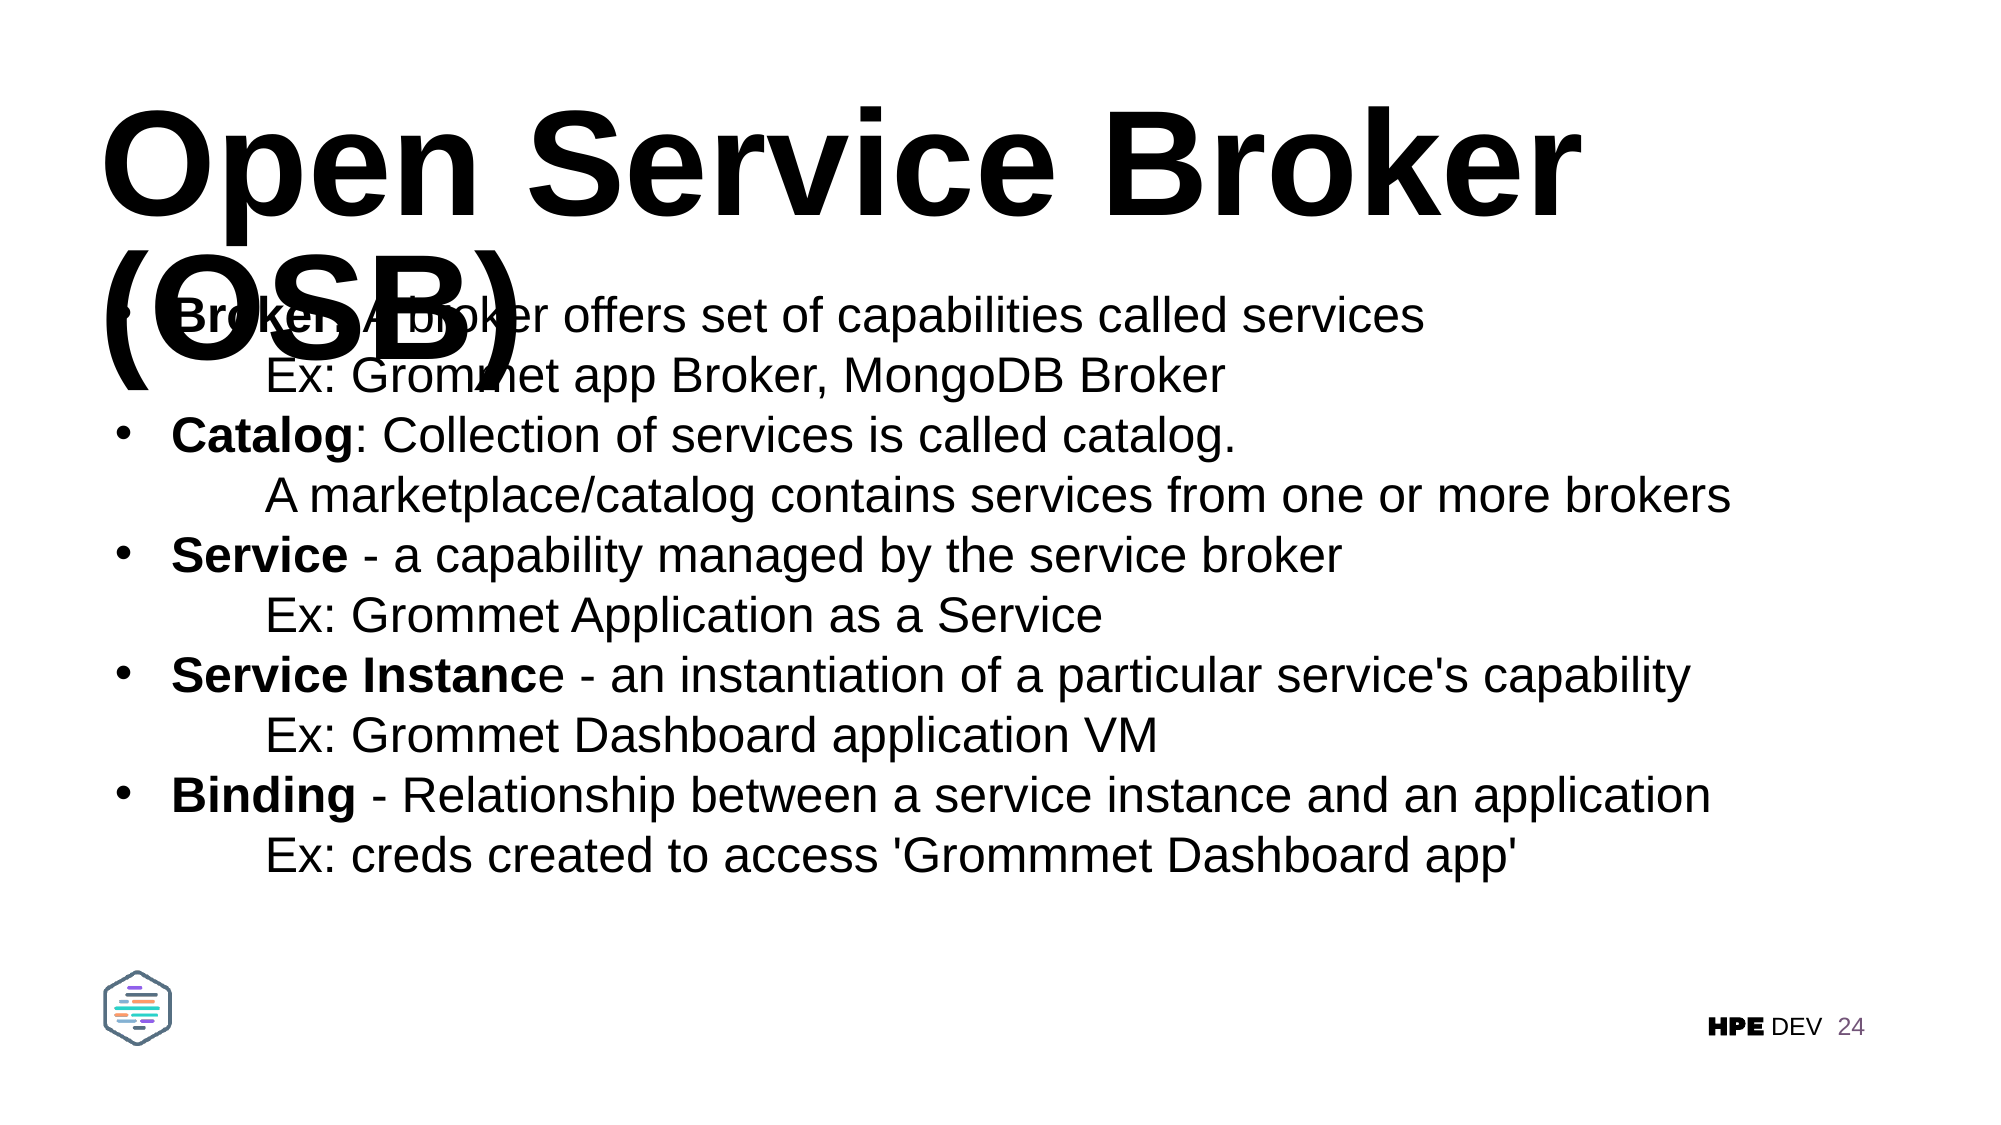

# Open Service Broker (OSB)
Broker: A broker offers set of capabilities called services
	Ex: Grommet app Broker, MongoDB Broker
Catalog: Collection of services is called catalog.
	A marketplace/catalog contains services from one or more brokers
Service - a capability managed by the service broker
	Ex: Grommet Application as a Service
Service Instance - an instantiation of a particular service's capability
	Ex: Grommet Dashboard application VM
Binding - Relationship between a service instance and an application
	Ex: creds created to access 'Grommmet Dashboard app'
24